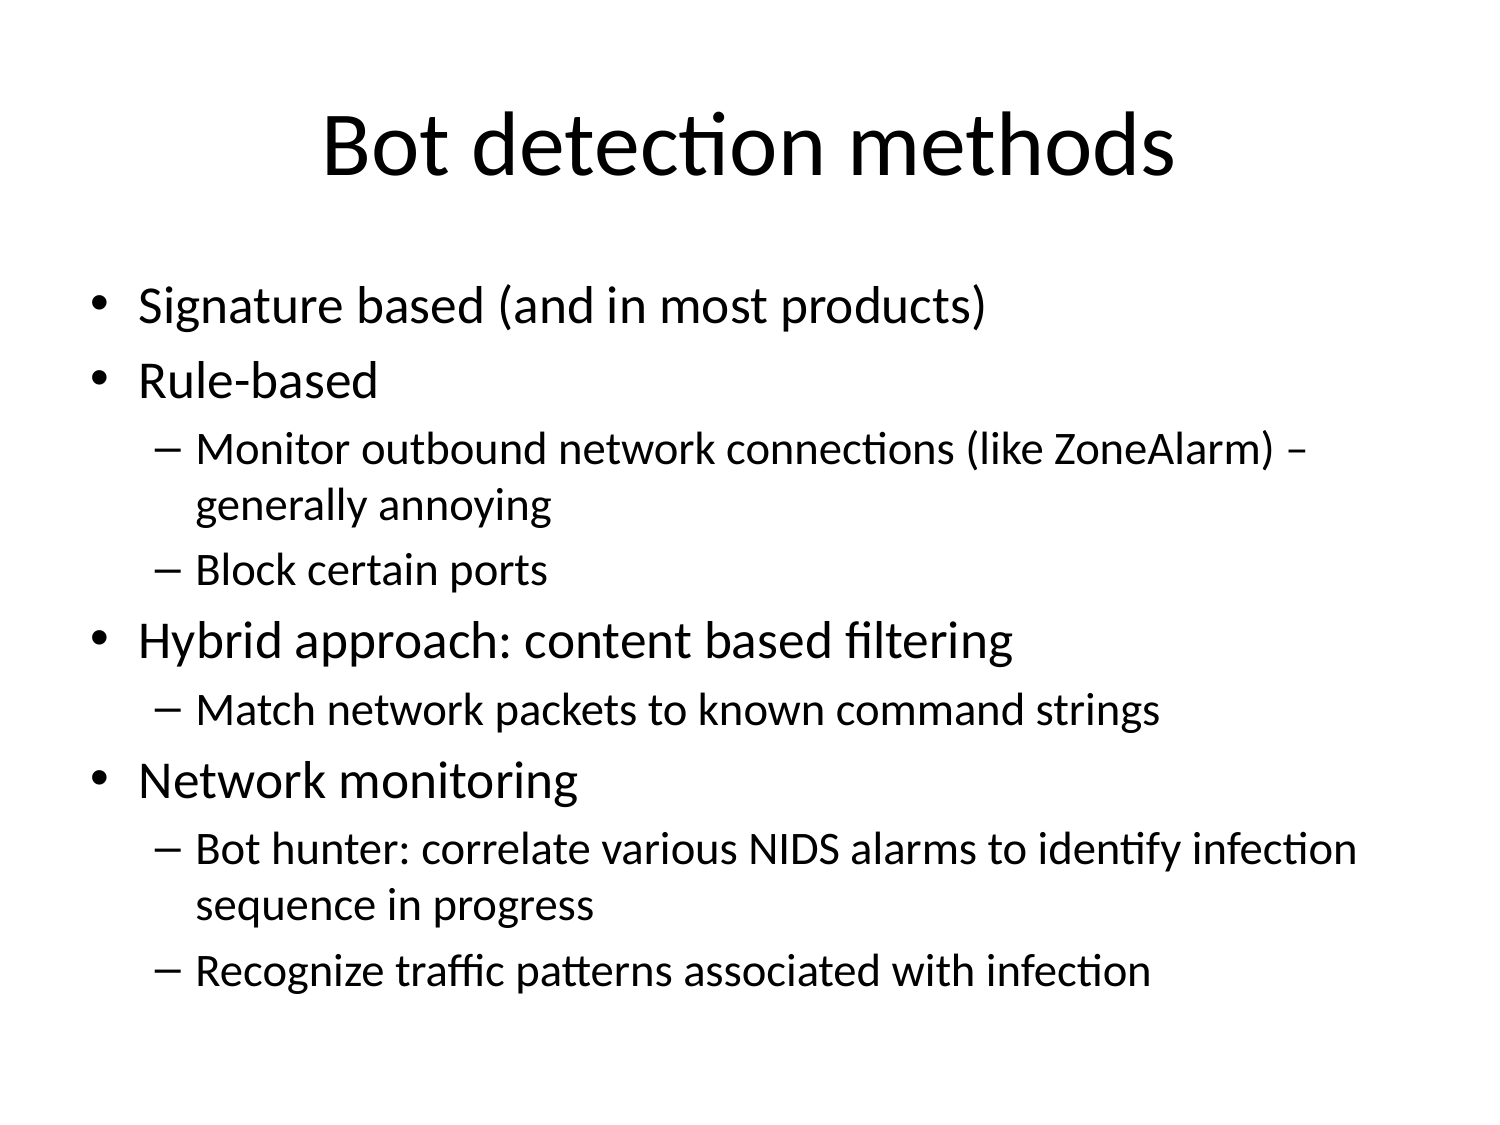

# Bot detection methods
Signature based (and in most products)
Rule-based
Monitor outbound network connections (like ZoneAlarm) – generally annoying
Block certain ports
Hybrid approach: content based filtering
Match network packets to known command strings
Network monitoring
Bot hunter: correlate various NIDS alarms to identify infection sequence in progress
Recognize traffic patterns associated with infection